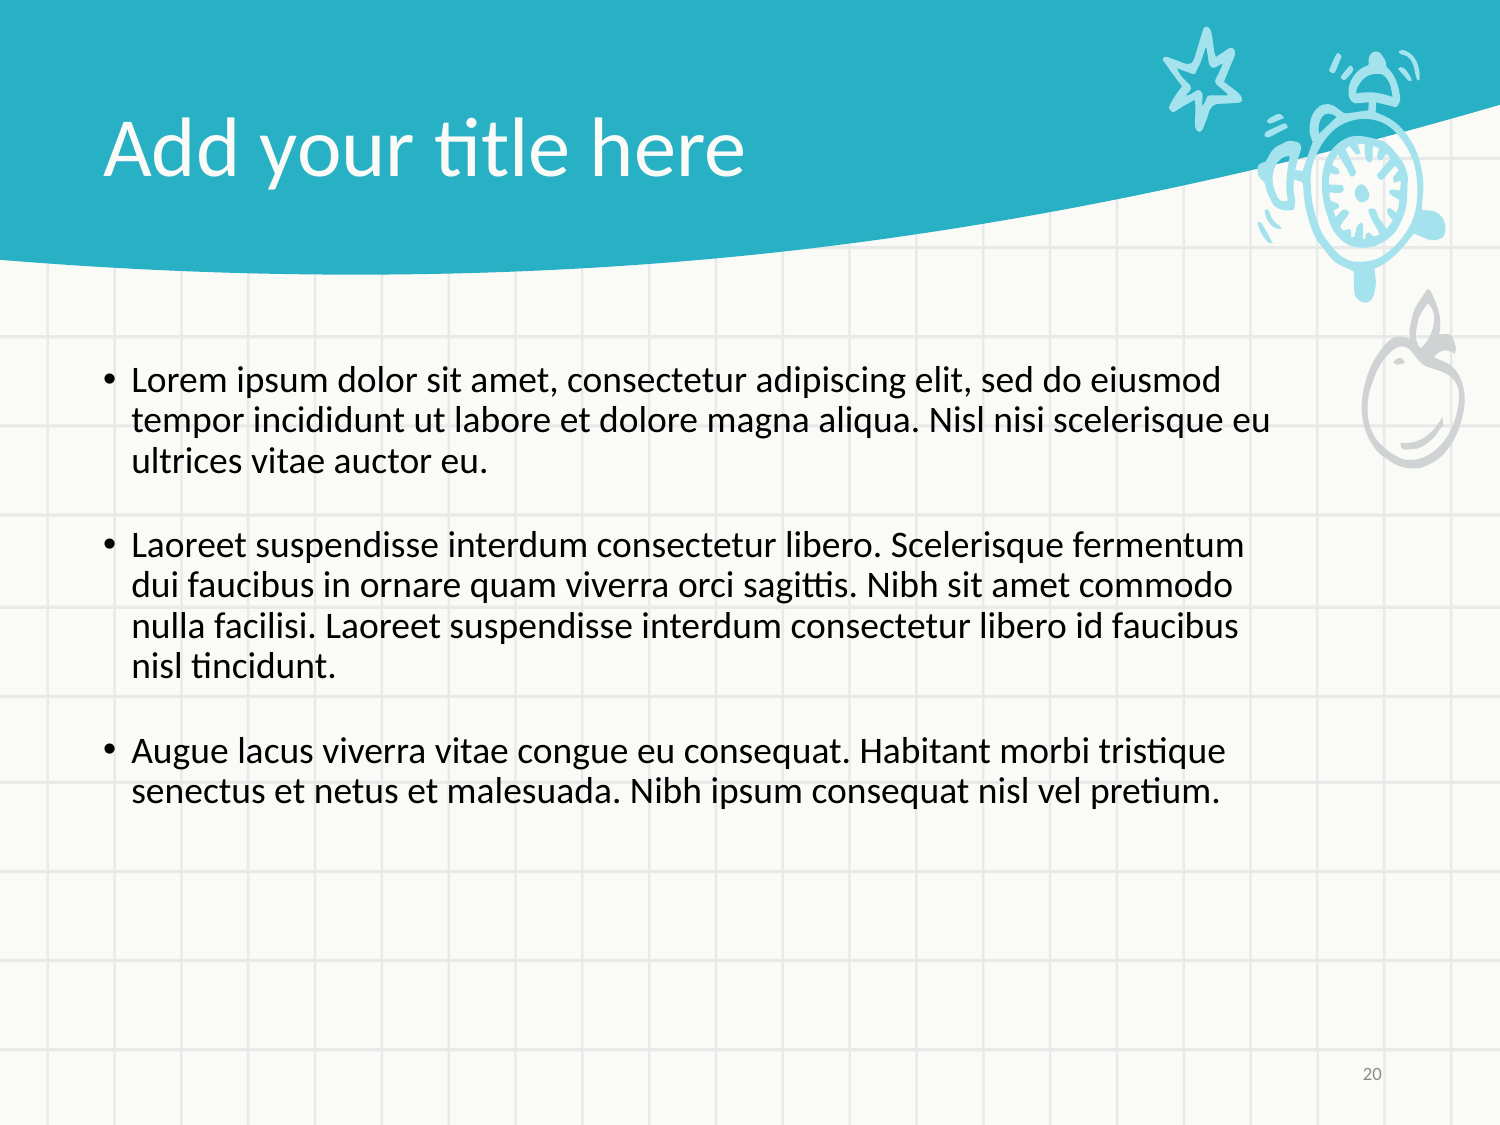

# Add your title here
Lorem ipsum dolor sit amet, consectetur adipiscing elit, sed do eiusmod tempor incididunt ut labore et dolore magna aliqua. Nisl nisi scelerisque eu ultrices vitae auctor eu.
Laoreet suspendisse interdum consectetur libero. Scelerisque fermentum dui faucibus in ornare quam viverra orci sagittis. Nibh sit amet commodo nulla facilisi. Laoreet suspendisse interdum consectetur libero id faucibus nisl tincidunt.
Augue lacus viverra vitae congue eu consequat. Habitant morbi tristique senectus et netus et malesuada. Nibh ipsum consequat nisl vel pretium.
20